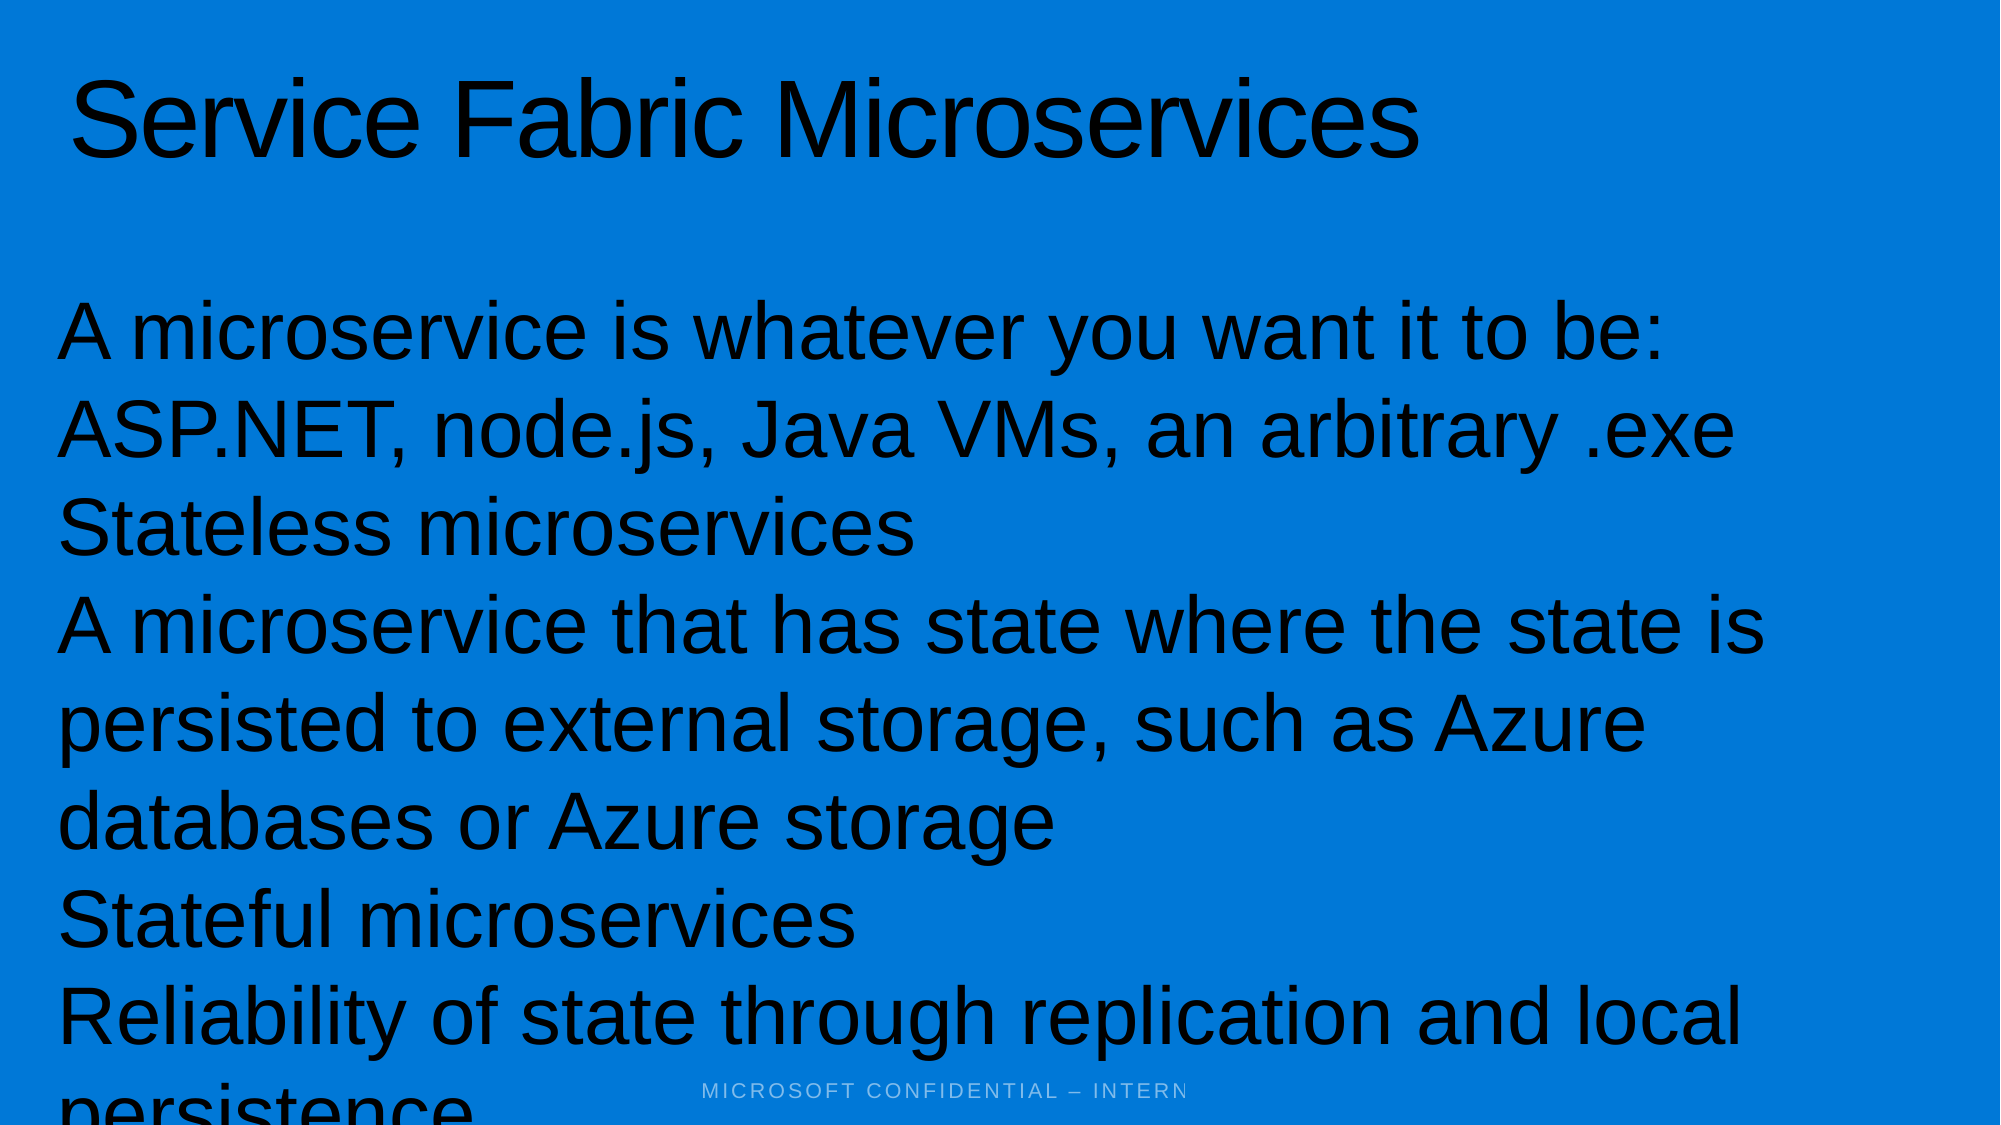

# Service Fabric Microservices
A microservice is whatever you want it to be:
ASP.NET, node.js, Java VMs, an arbitrary .exe
Stateless microservices
A microservice that has state where the state is persisted to external storage, such as Azure databases or Azure storage
Stateful microservices
Reliability of state through replication and local persistence
Reduces the complexity and number of components in traditional three-tier architecture